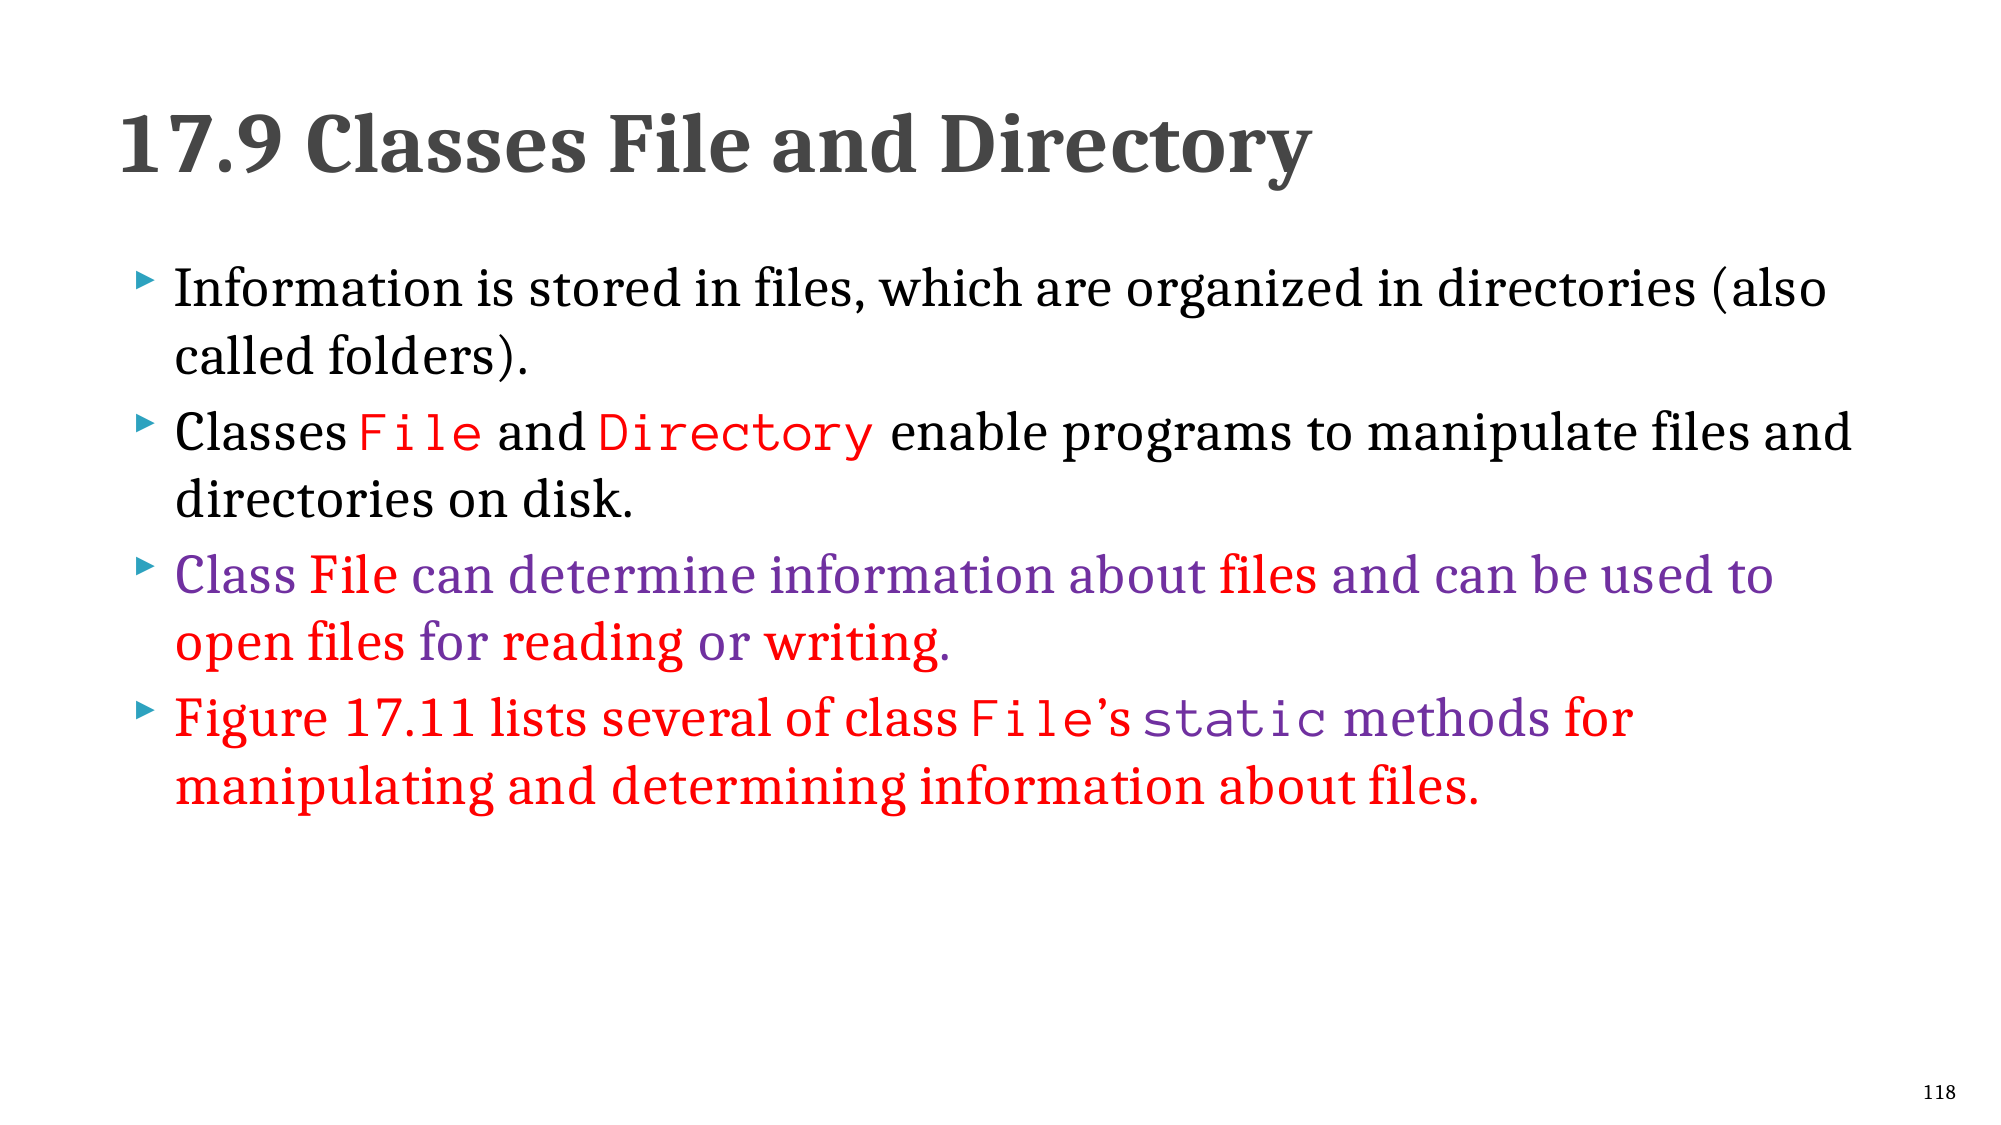

# 17.9 Classes File and Directory
Information is stored in files, which are organized in directories (also called folders).
Classes File and Directory enable programs to manipulate files and directories on disk.
Class File can determine information about files and can be used to open files for reading or writing.
Figure 17.11 lists several of class File’s static methods for manipulating and determining information about files.
118